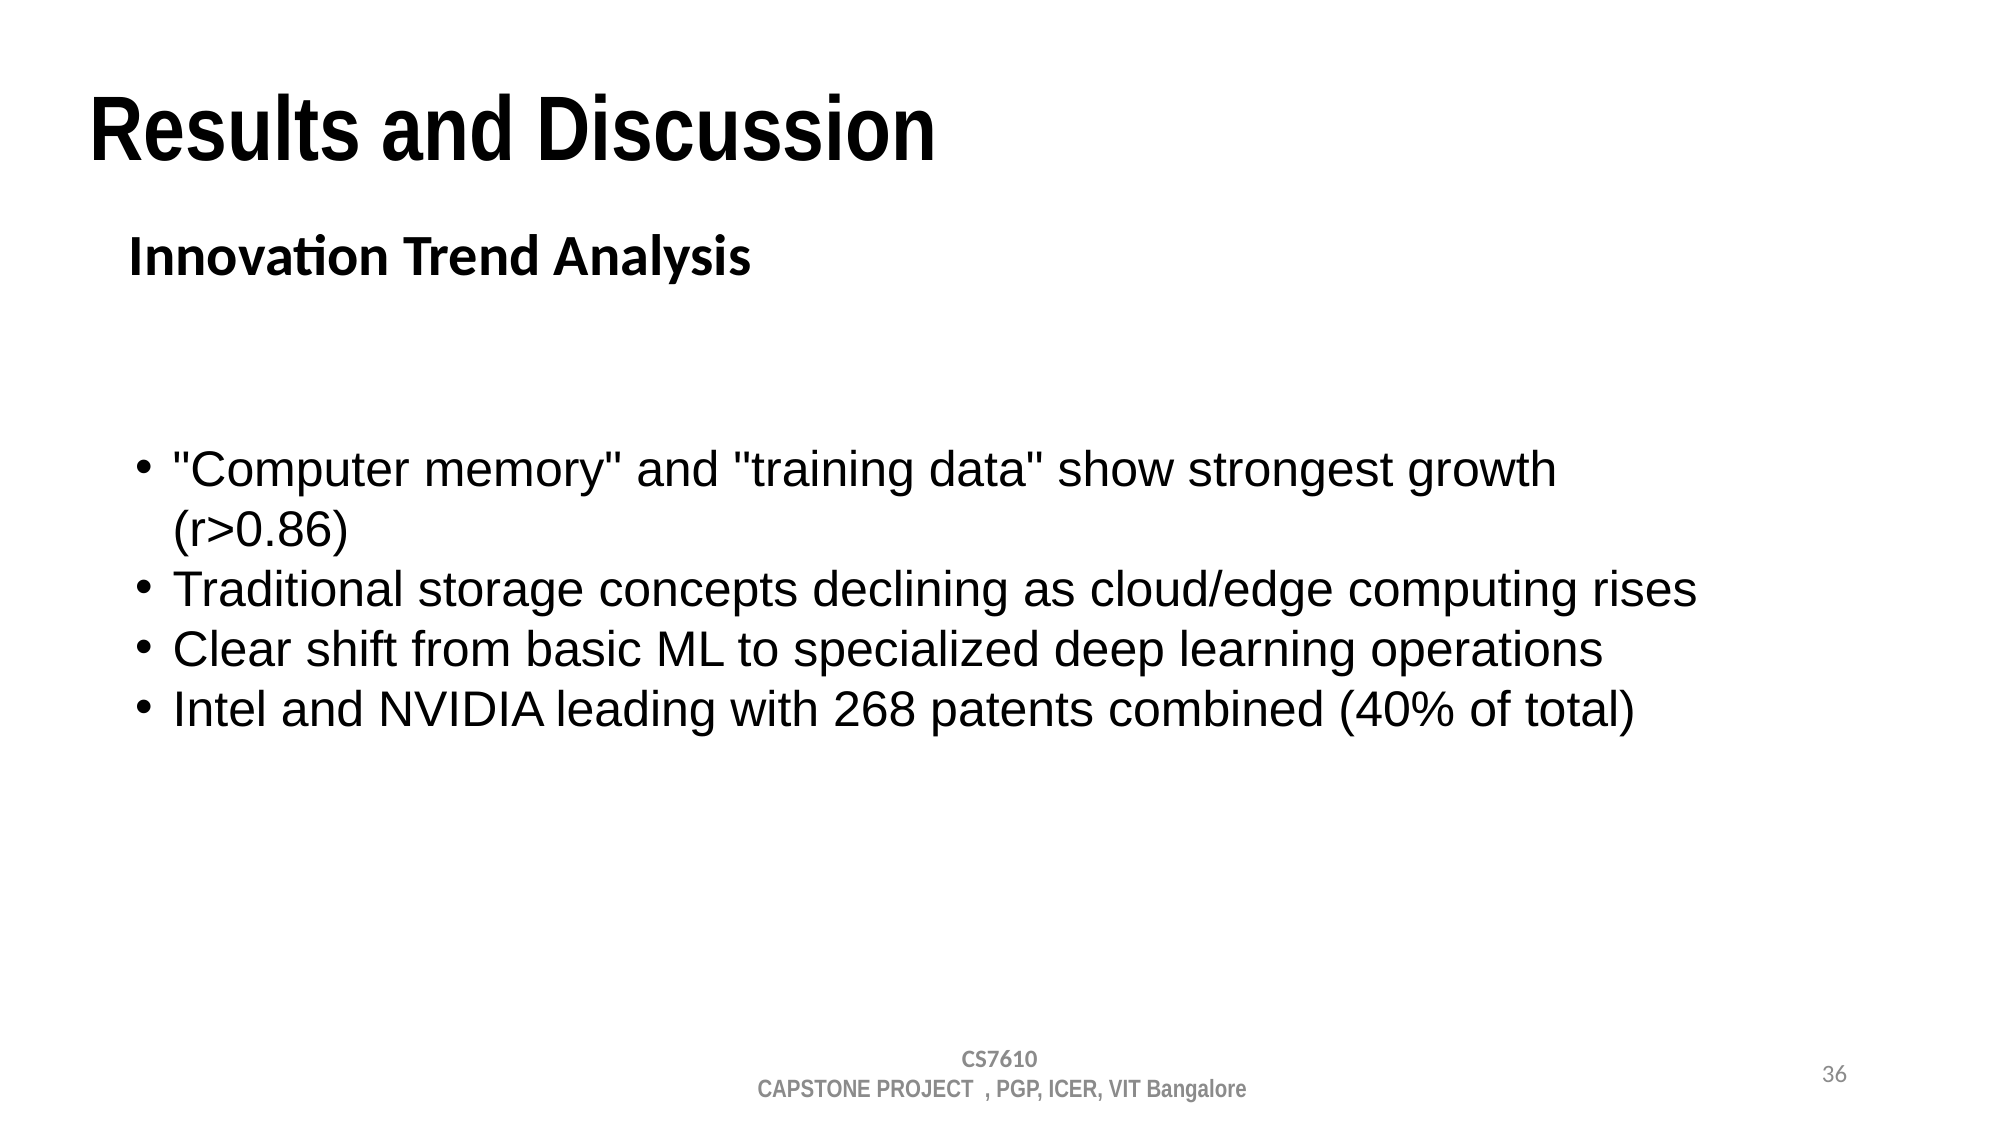

# Results and Discussion
Innovation Trend Analysis
"Computer memory" and "training data" show strongest growth (r>0.86)
Traditional storage concepts declining as cloud/edge computing rises
Clear shift from basic ML to specialized deep learning operations
Intel and NVIDIA leading with 268 patents combined (40% of total)
CS7610
 CAPSTONE PROJECT  , PGP, ICER, VIT Bangalore
36